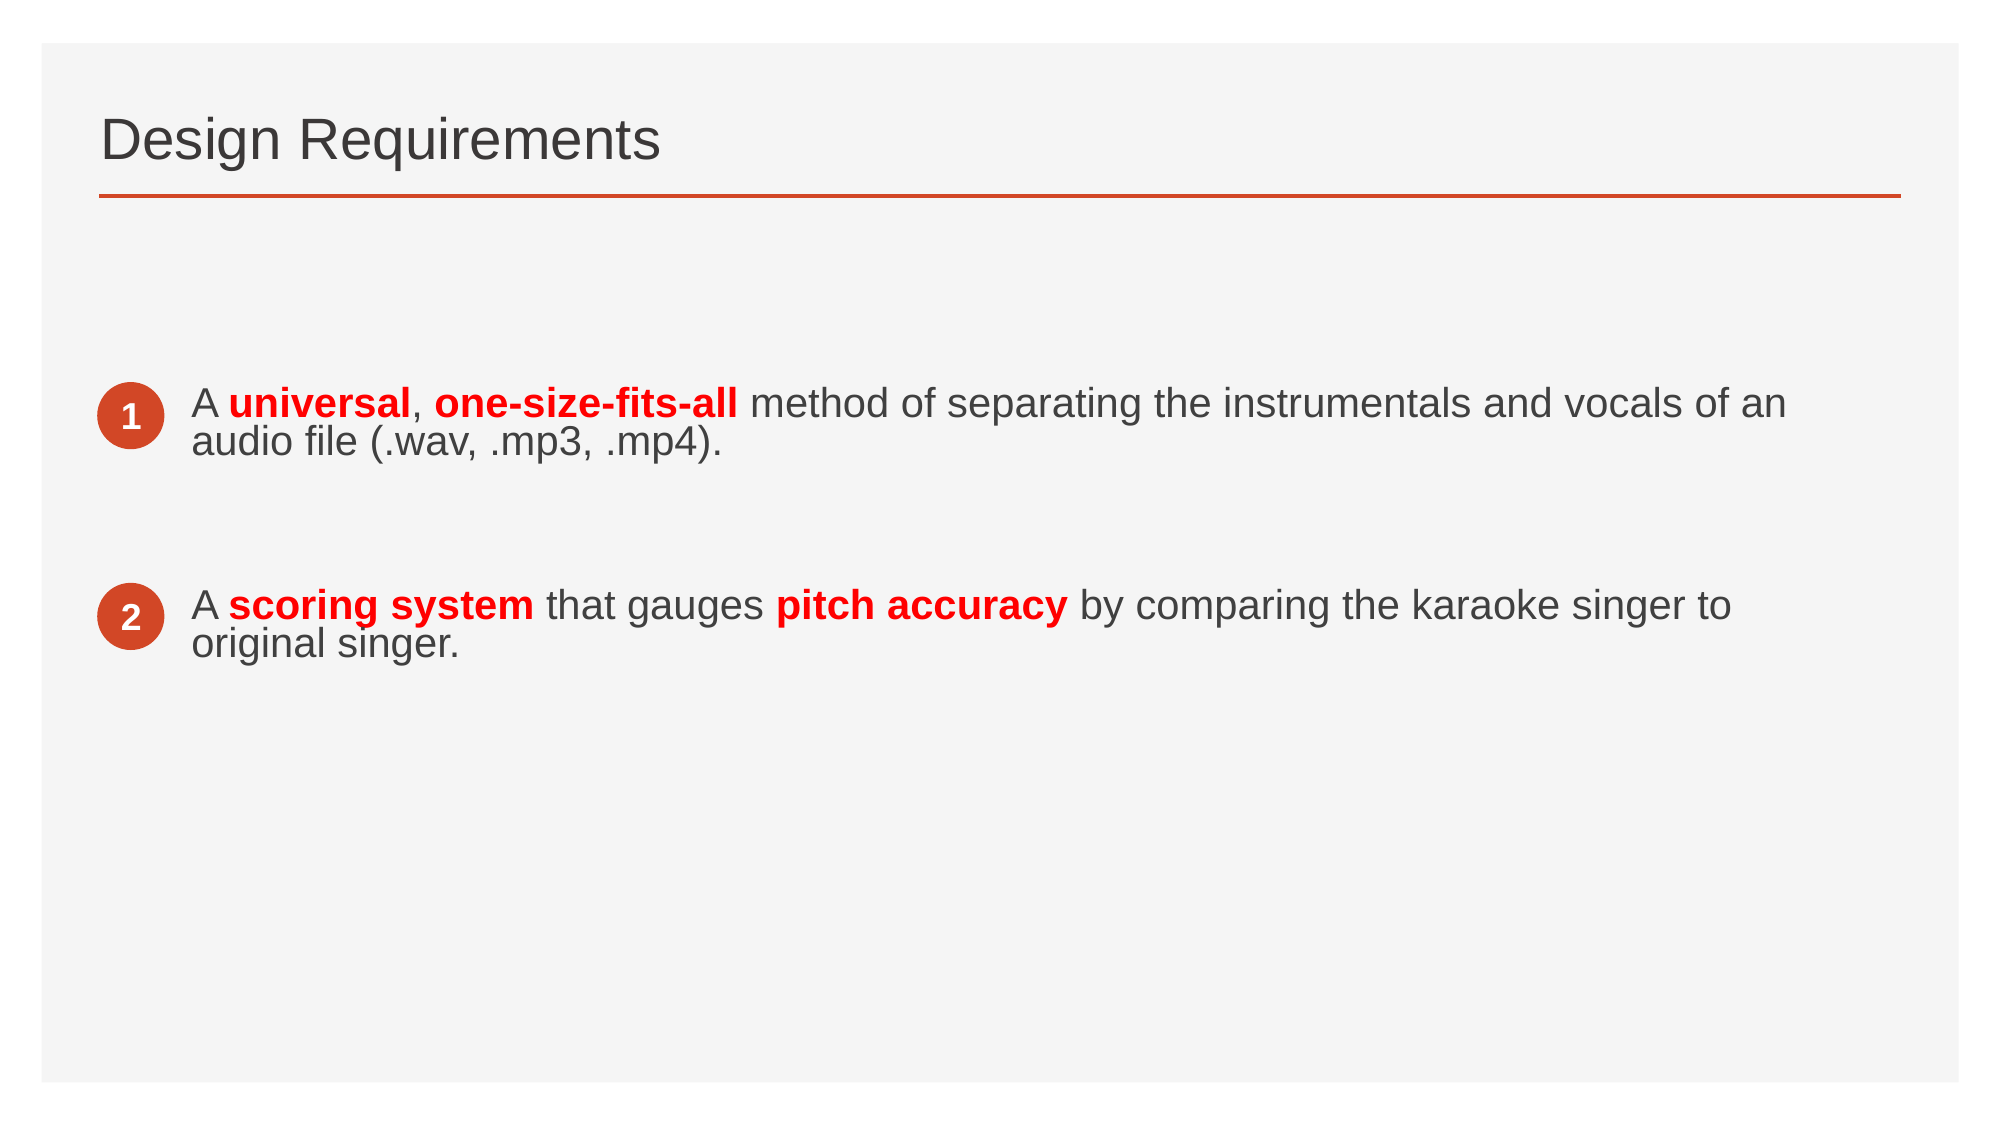

# Design Requirements
A universal, one-size-fits-all method of separating the instrumentals and vocals of an audio file (.wav, .mp3, .mp4).

1
A scoring system that gauges pitch accuracy by comparing the karaoke singer to original singer.

2